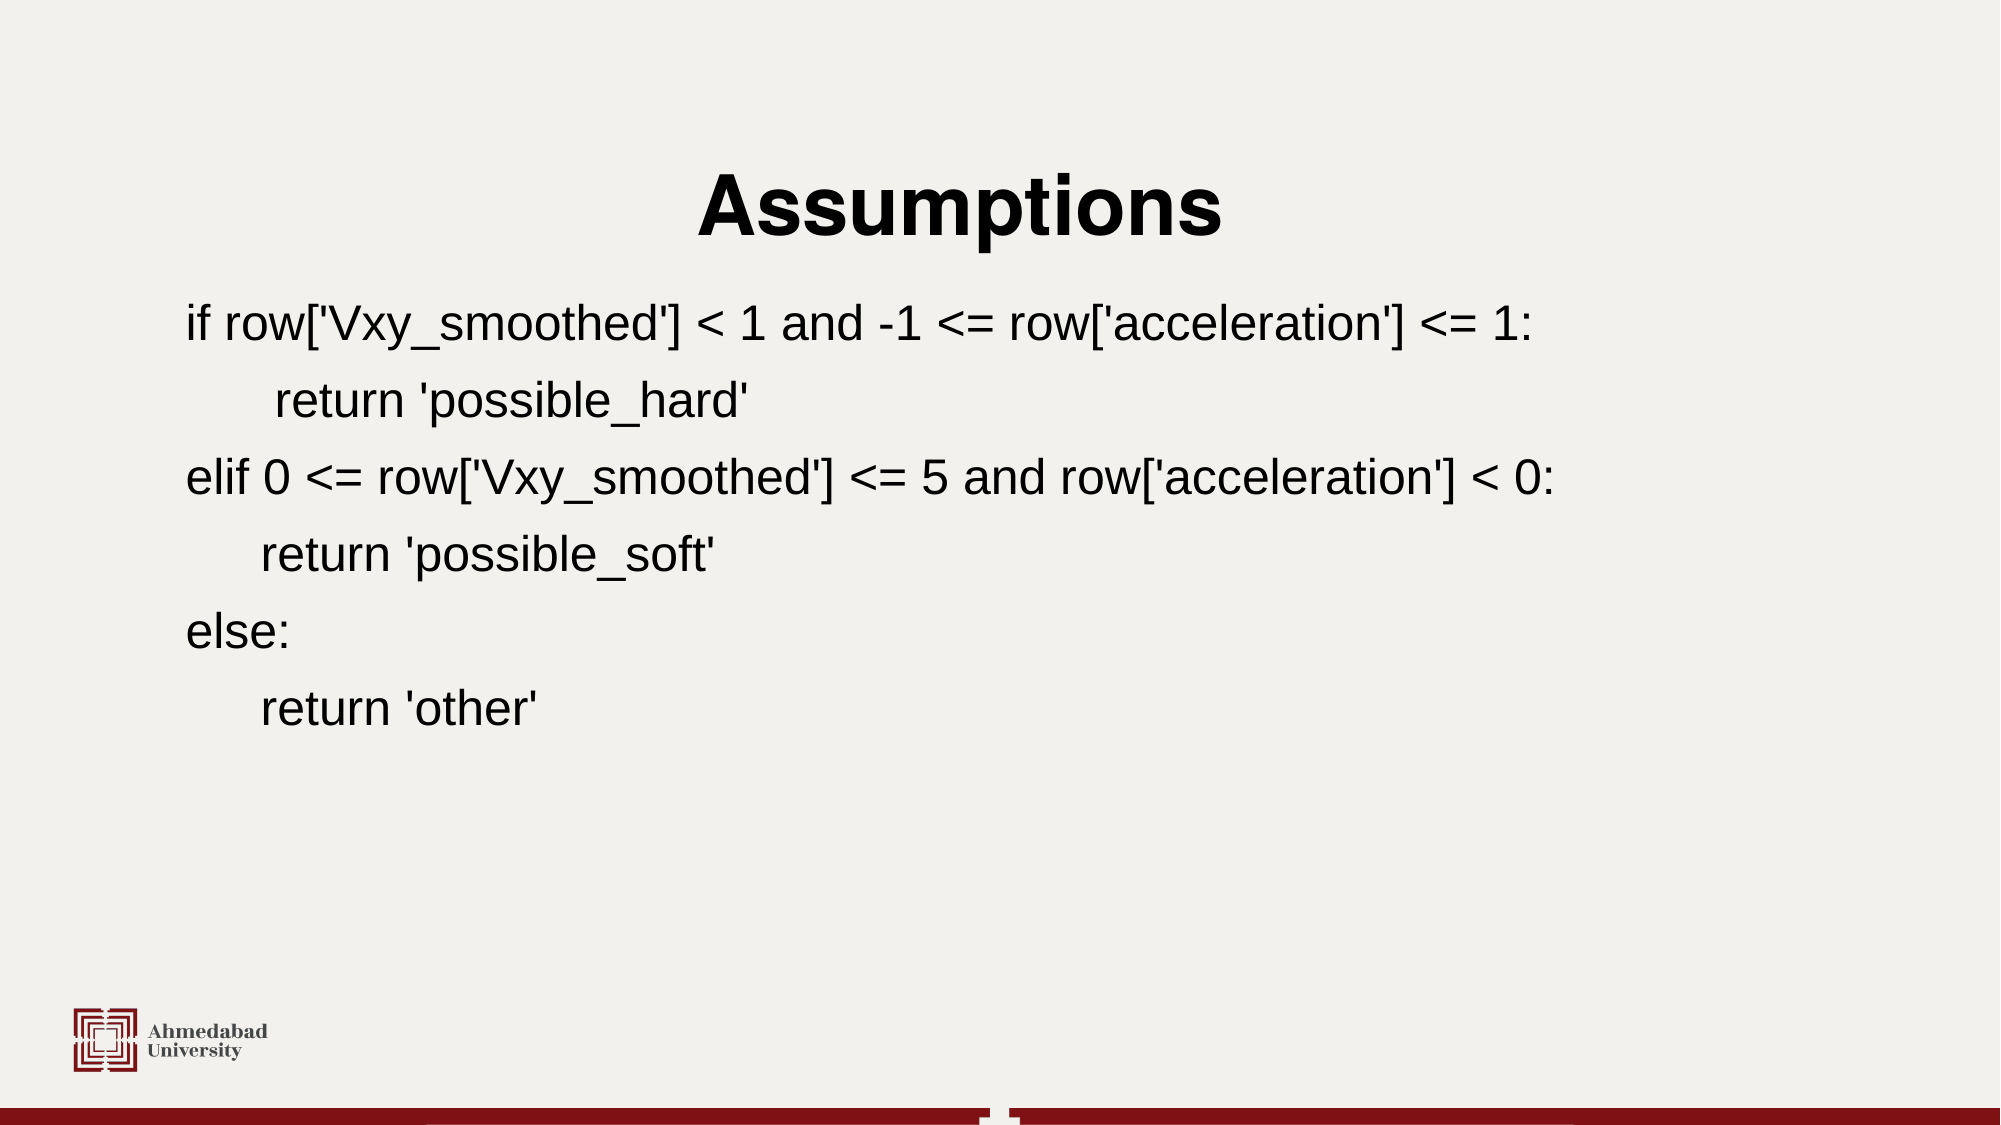

# Assumptions
if row['Vxy_smoothed'] < 1 and -1 <= row['acceleration'] <= 1:
 return 'possible_hard'
elif 0 <= row['Vxy_smoothed'] <= 5 and row['acceleration'] < 0:
return 'possible_soft'
else:
return 'other'